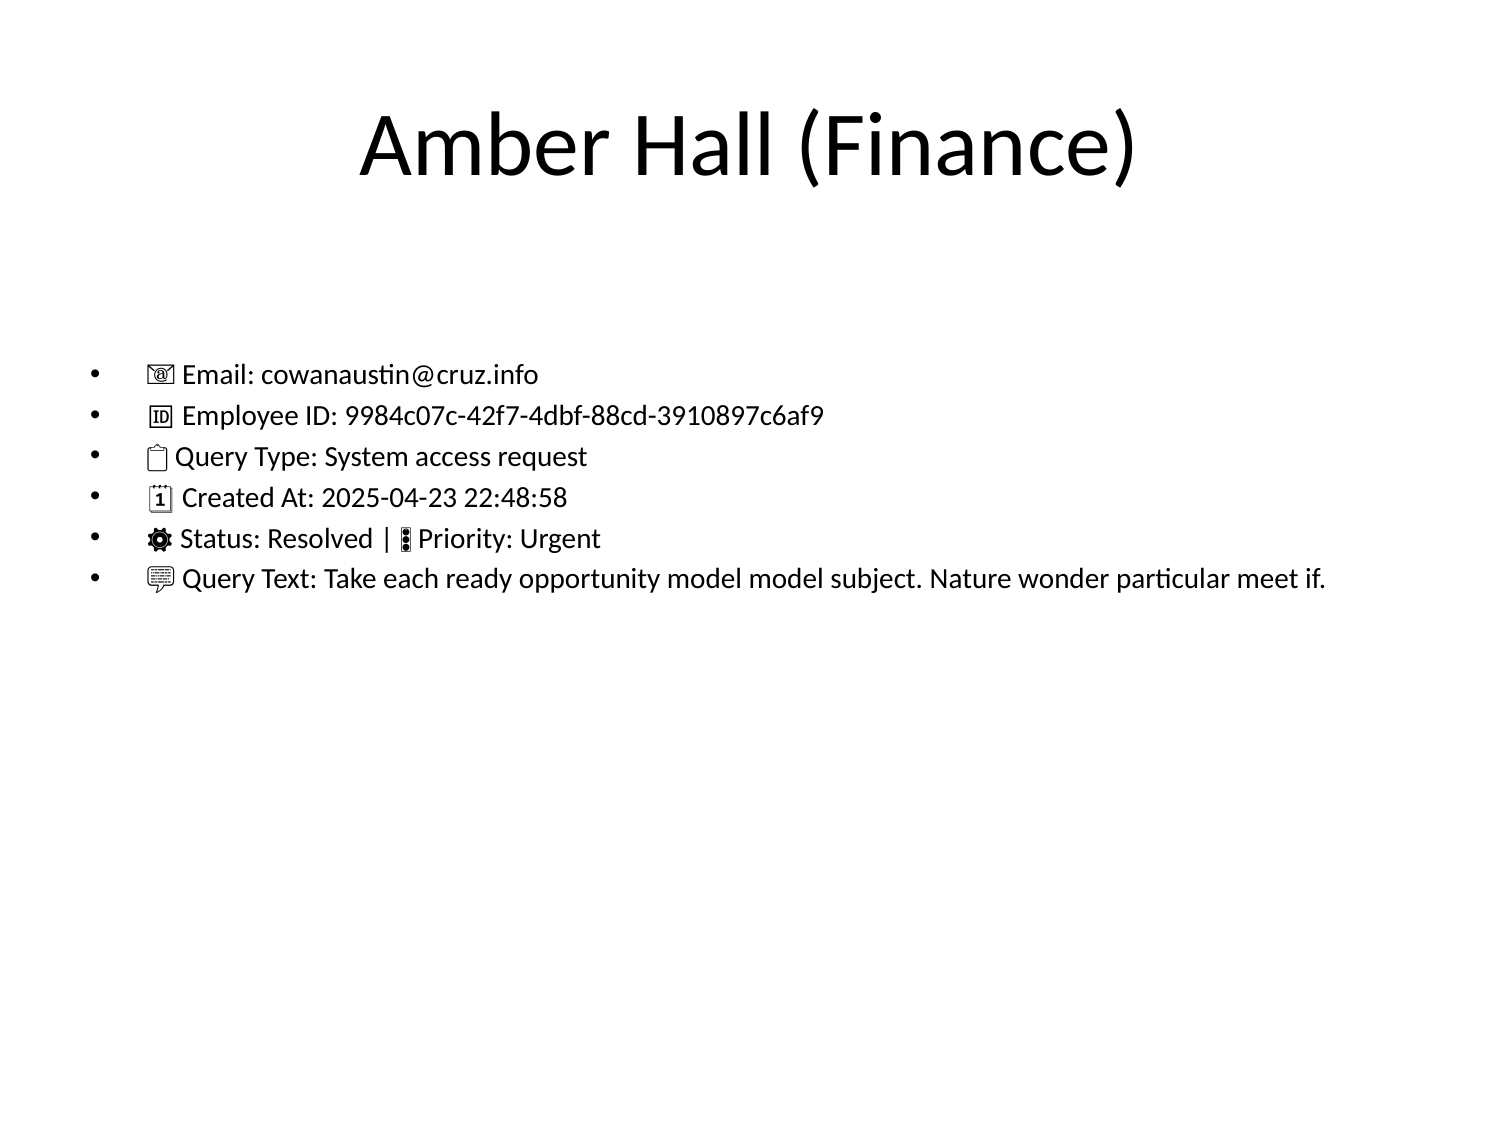

# Amber Hall (Finance)

📧 Email: cowanaustin@cruz.info
🆔 Employee ID: 9984c07c-42f7-4dbf-88cd-3910897c6af9
📋 Query Type: System access request
🗓 Created At: 2025-04-23 22:48:58
⚙ Status: Resolved | 🚦 Priority: Urgent
💬 Query Text: Take each ready opportunity model model subject. Nature wonder particular meet if.